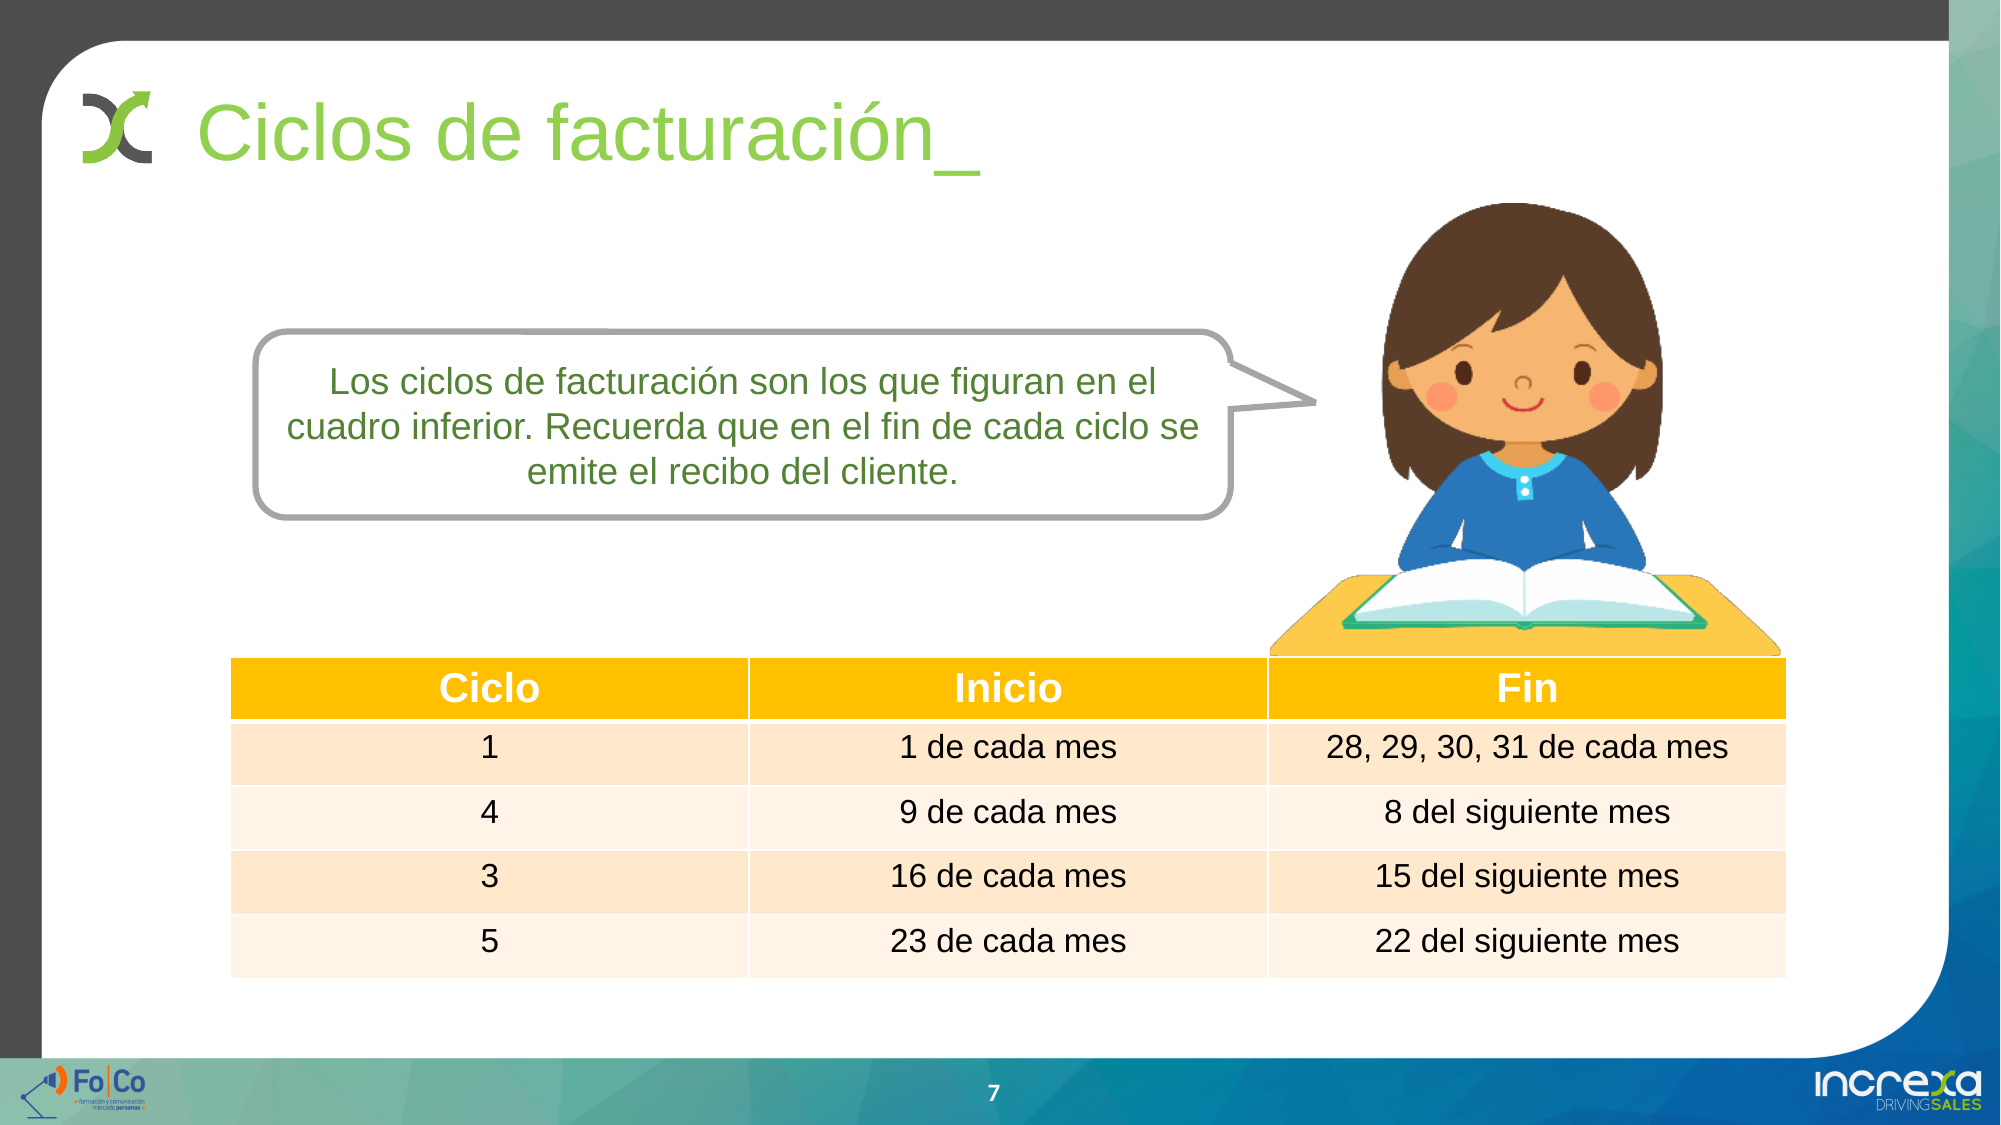

# Ciclos de facturación_

Los ciclos de facturación son los que figuran en el cuadro inferior. Recuerda que en el fin de cada ciclo se emite el recibo del cliente.
| Ciclo | Inicio | Fin |
| --- | --- | --- |
| 1 | 1 de cada mes | 28, 29, 30, 31 de cada mes |
| 4 | 9 de cada mes | 8 del siguiente mes |
| 3 | 16 de cada mes | 15 del siguiente mes |
| 5 | 23 de cada mes | 22 del siguiente mes |
7